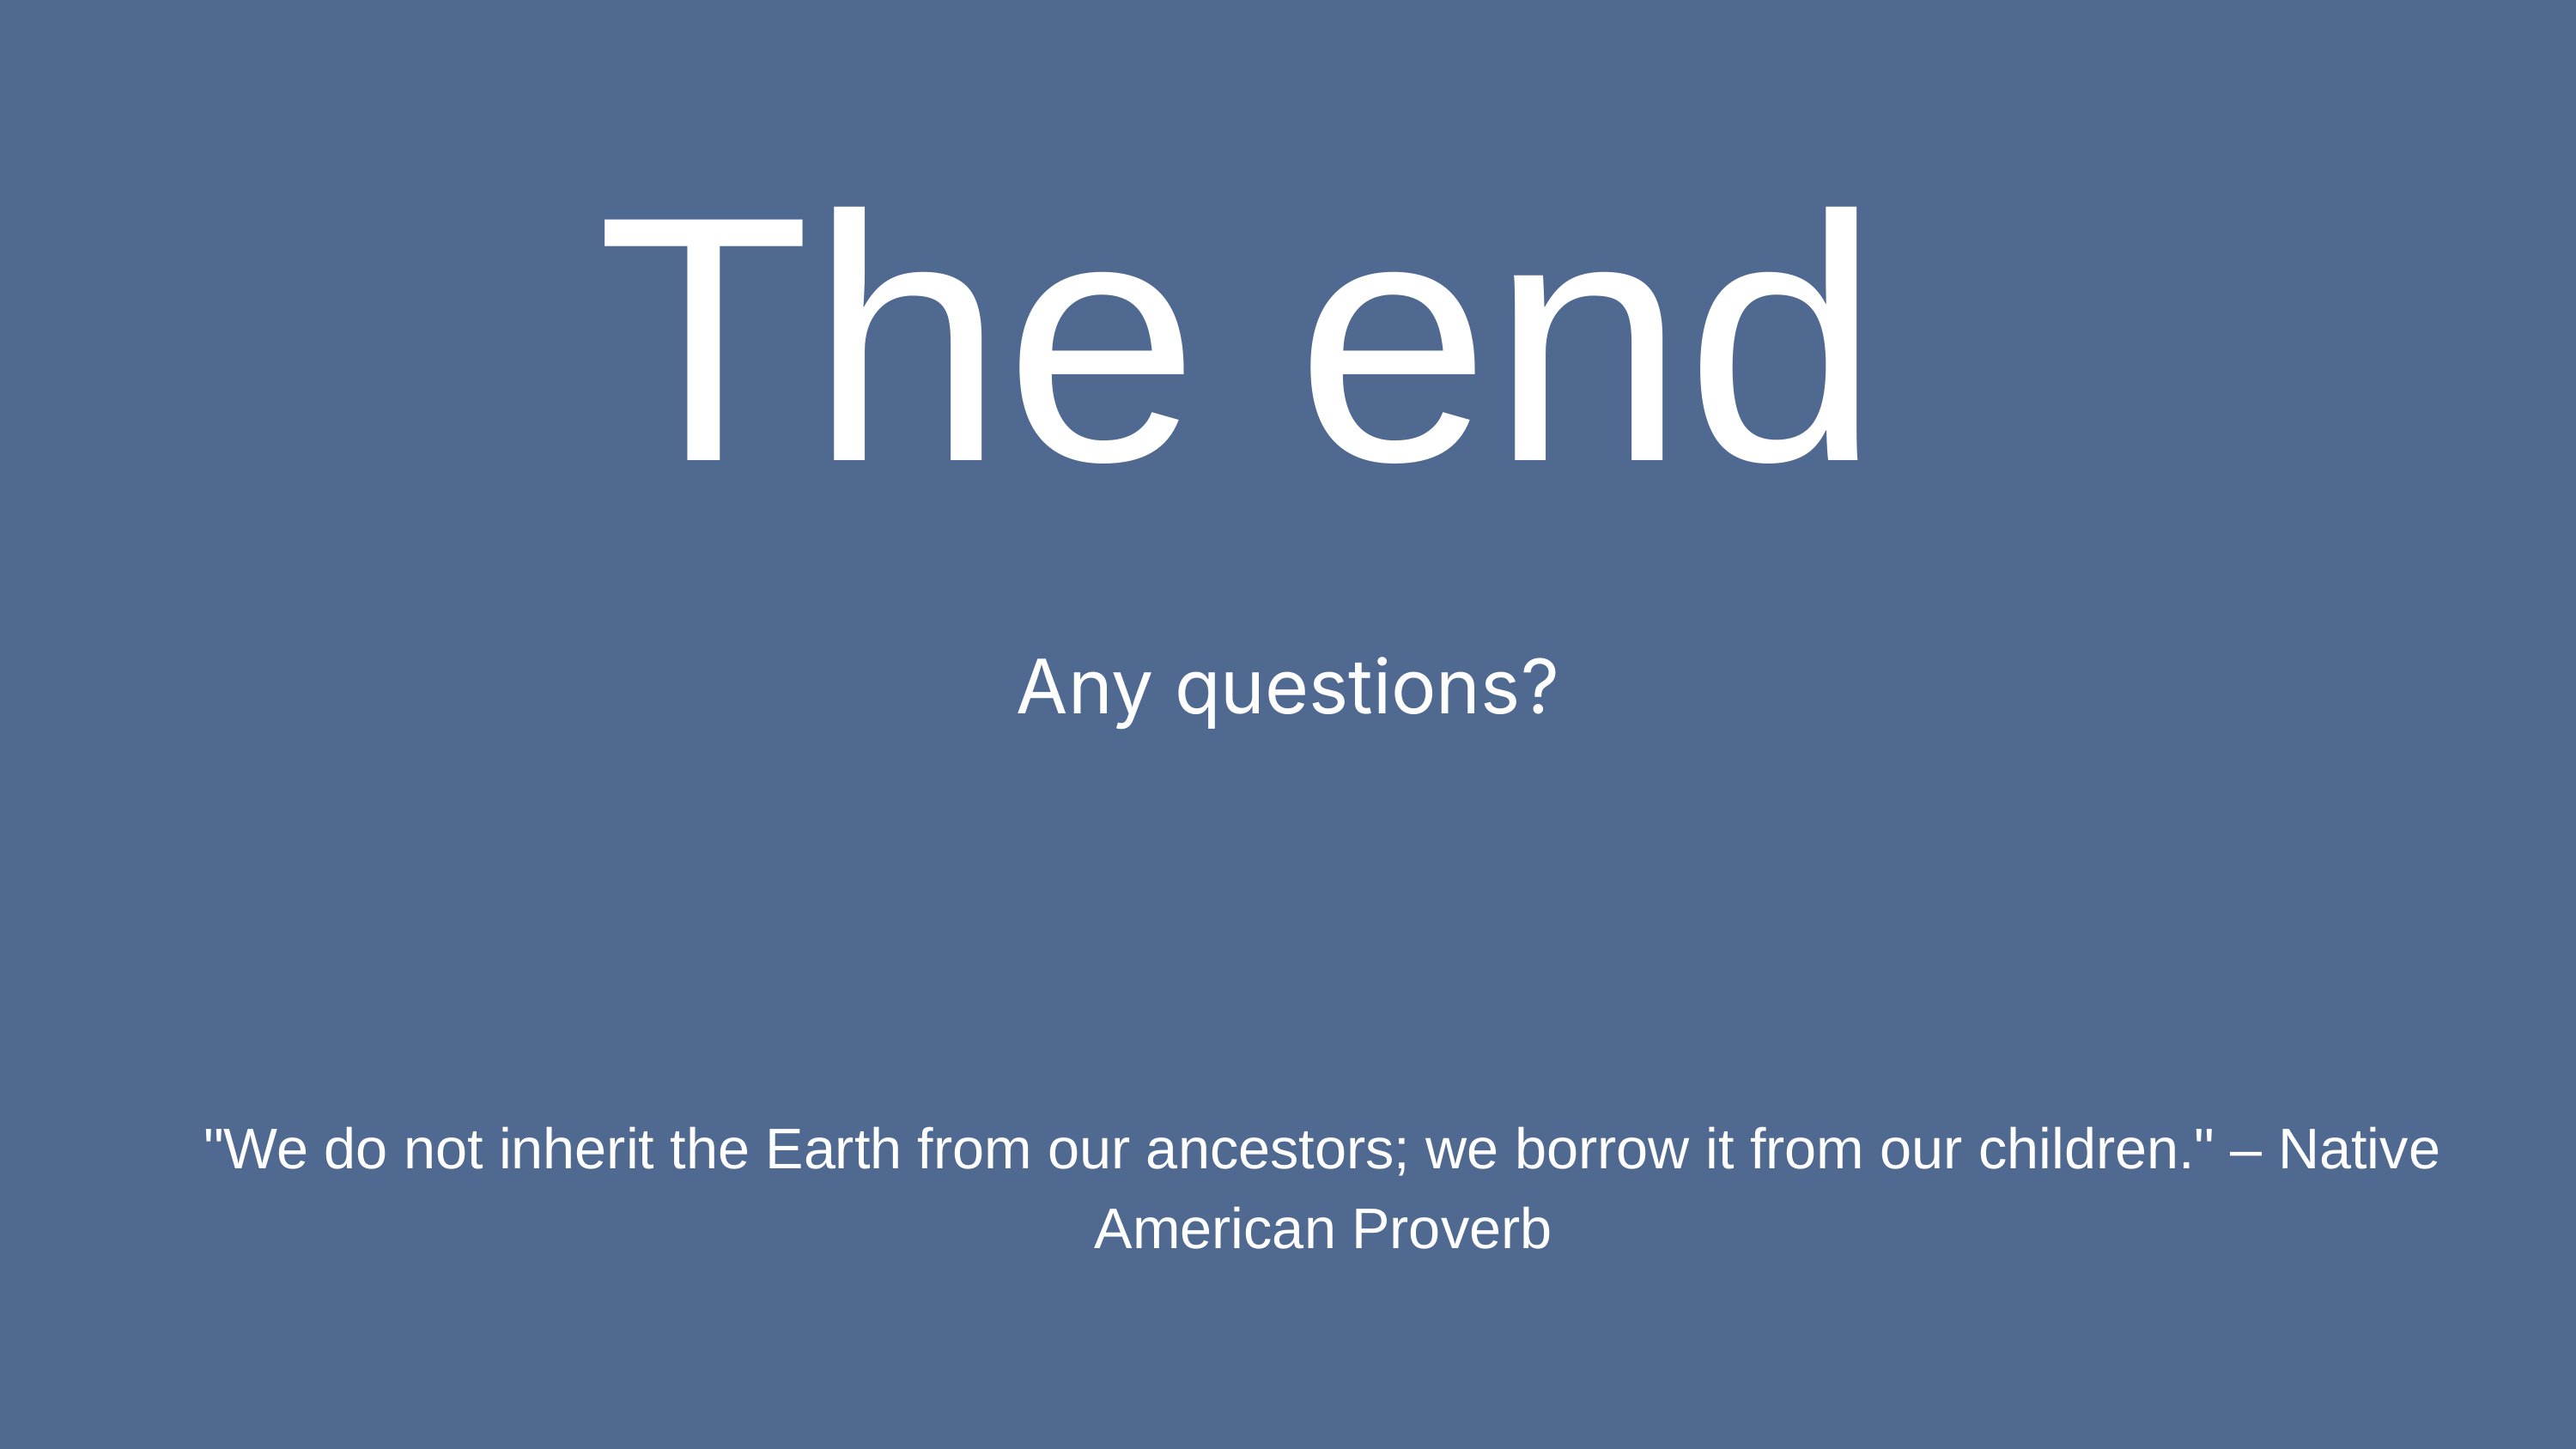

The end
Any questions?
"We do not inherit the Earth from our ancestors; we borrow it from our children." – Native American Proverb